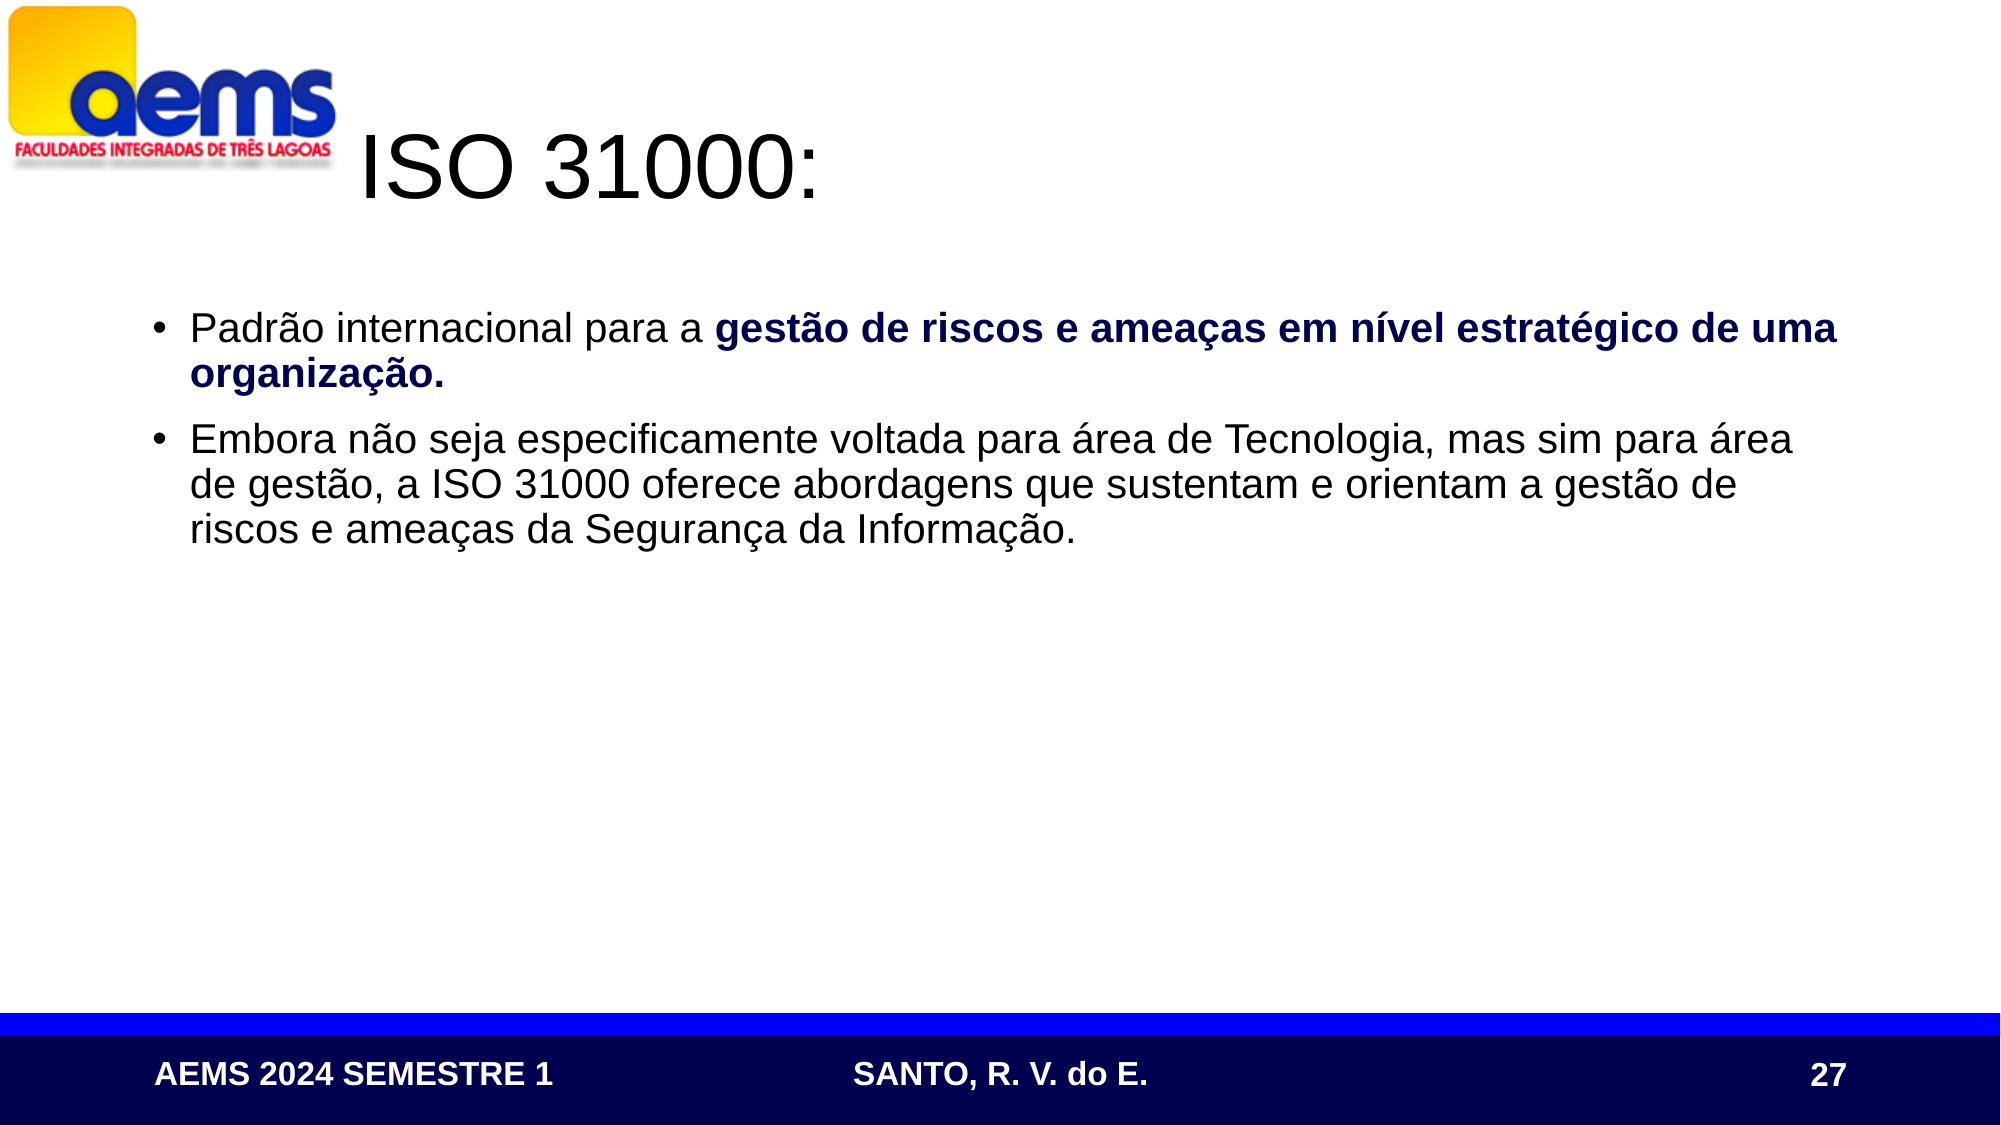

# ISO 31000:
Padrão internacional para a gestão de riscos e ameaças em nível estratégico de uma organização.
Embora não seja especificamente voltada para área de Tecnologia, mas sim para área de gestão, a ISO 31000 oferece abordagens que sustentam e orientam a gestão de riscos e ameaças da Segurança da Informação.

27